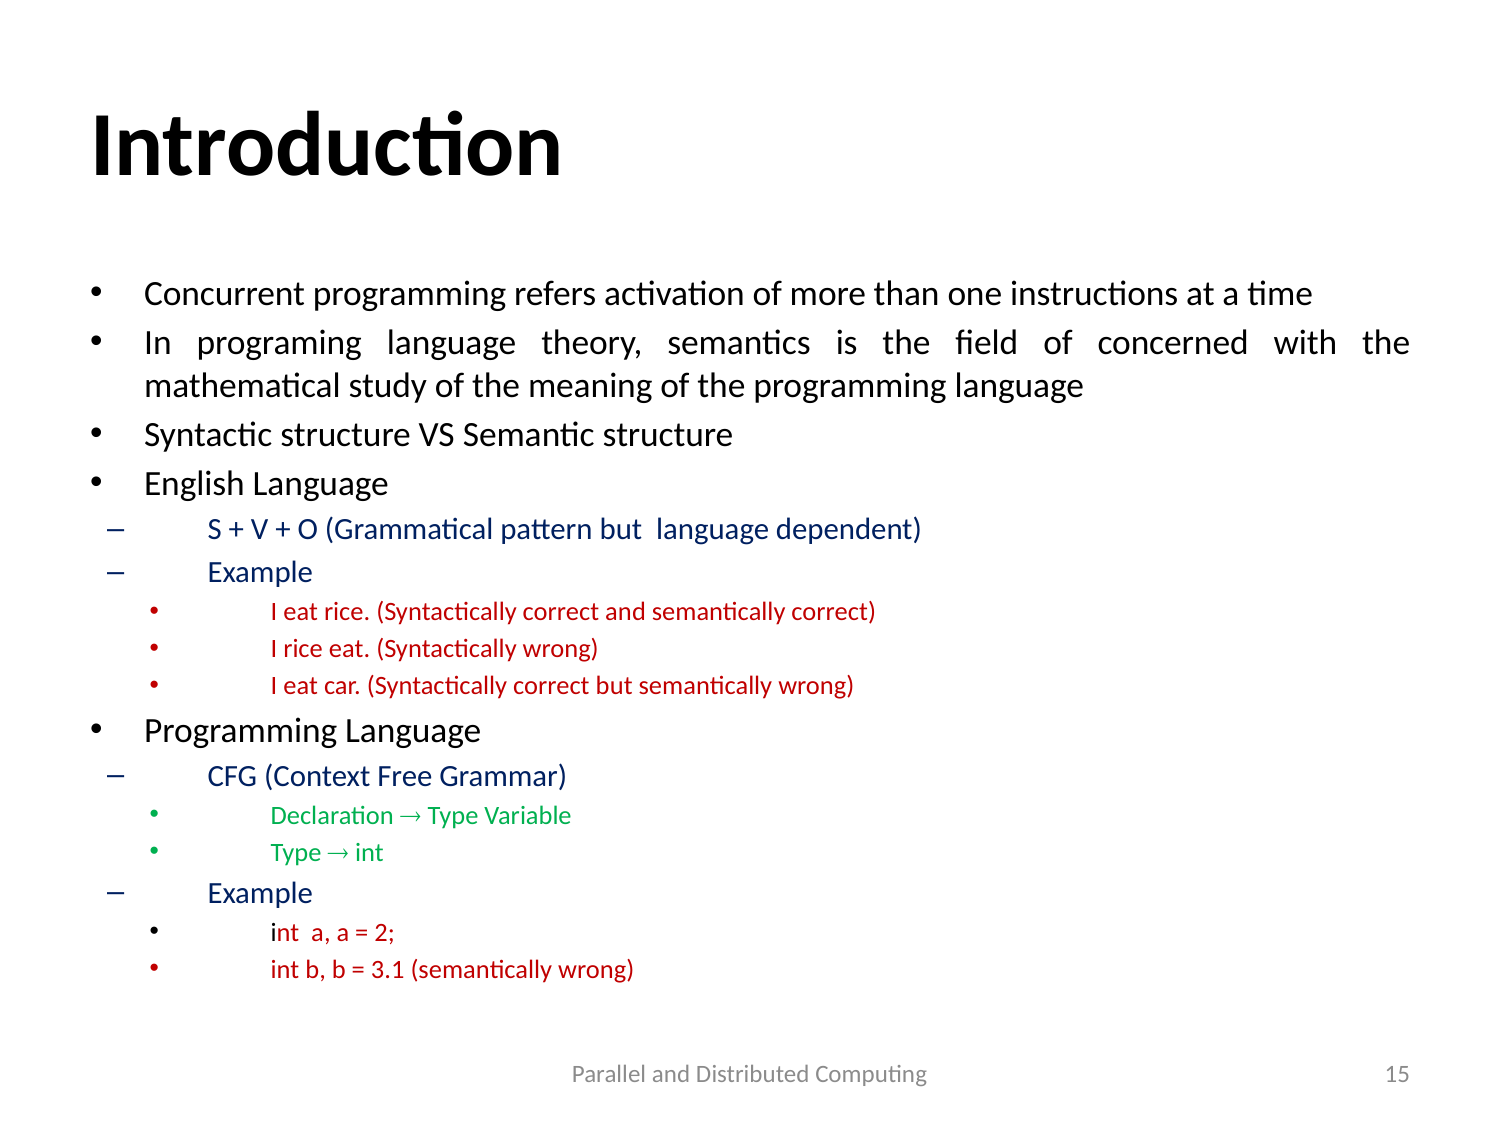

# Introduction
Concurrent programming refers activation of more than one instructions at a time
In programing language theory, semantics is the field of concerned with the mathematical study of the meaning of the programming language
Syntactic structure VS Semantic structure
English Language
S + V + O (Grammatical pattern but  language dependent)
Example
I eat rice. (Syntactically correct and semantically correct)
I rice eat. (Syntactically wrong)
I eat car. (Syntactically correct but semantically wrong)
Programming Language
CFG (Context Free Grammar)
Declaration → Type Variable
Type → int
Example
int  a, a = 2;
int b, b = 3.1 (semantically wrong)

Parallel and Distributed Computing
15